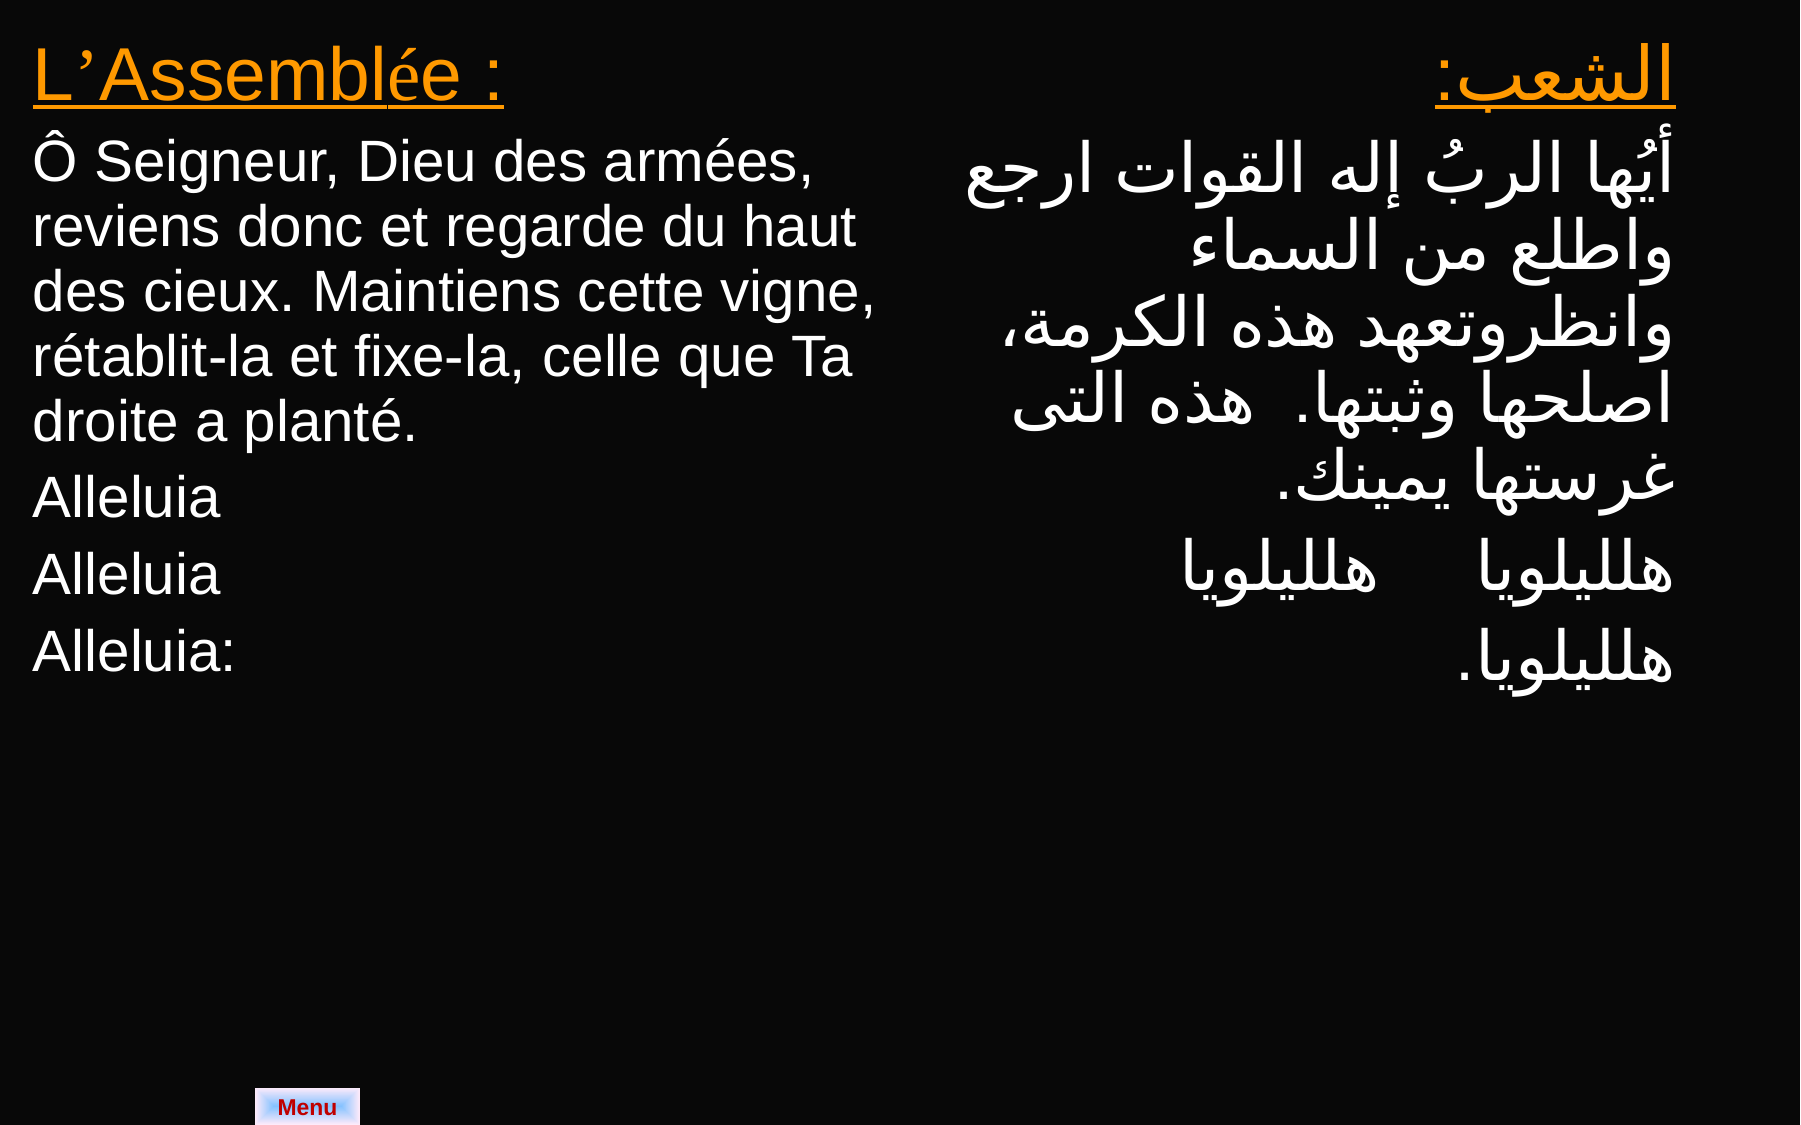

| L’Assemblée : Ô Seigneur, Dieu des armées, reviens donc et regarde du haut des cieux. Maintiens cette vigne, rétablit-la et fixe-la, celle que Ta droite a planté. Alleluia Alleluia Alleluia: | الشعب: أيُها الربُ إله القوات ارجع واطلع من السماء وانظروتعهد هذه الكرمة، اصلحها وثبتها. هذه التى غرستها يمينك. هلليلويا هلليلويا هلليلويا. |
| --- | --- |

Menu